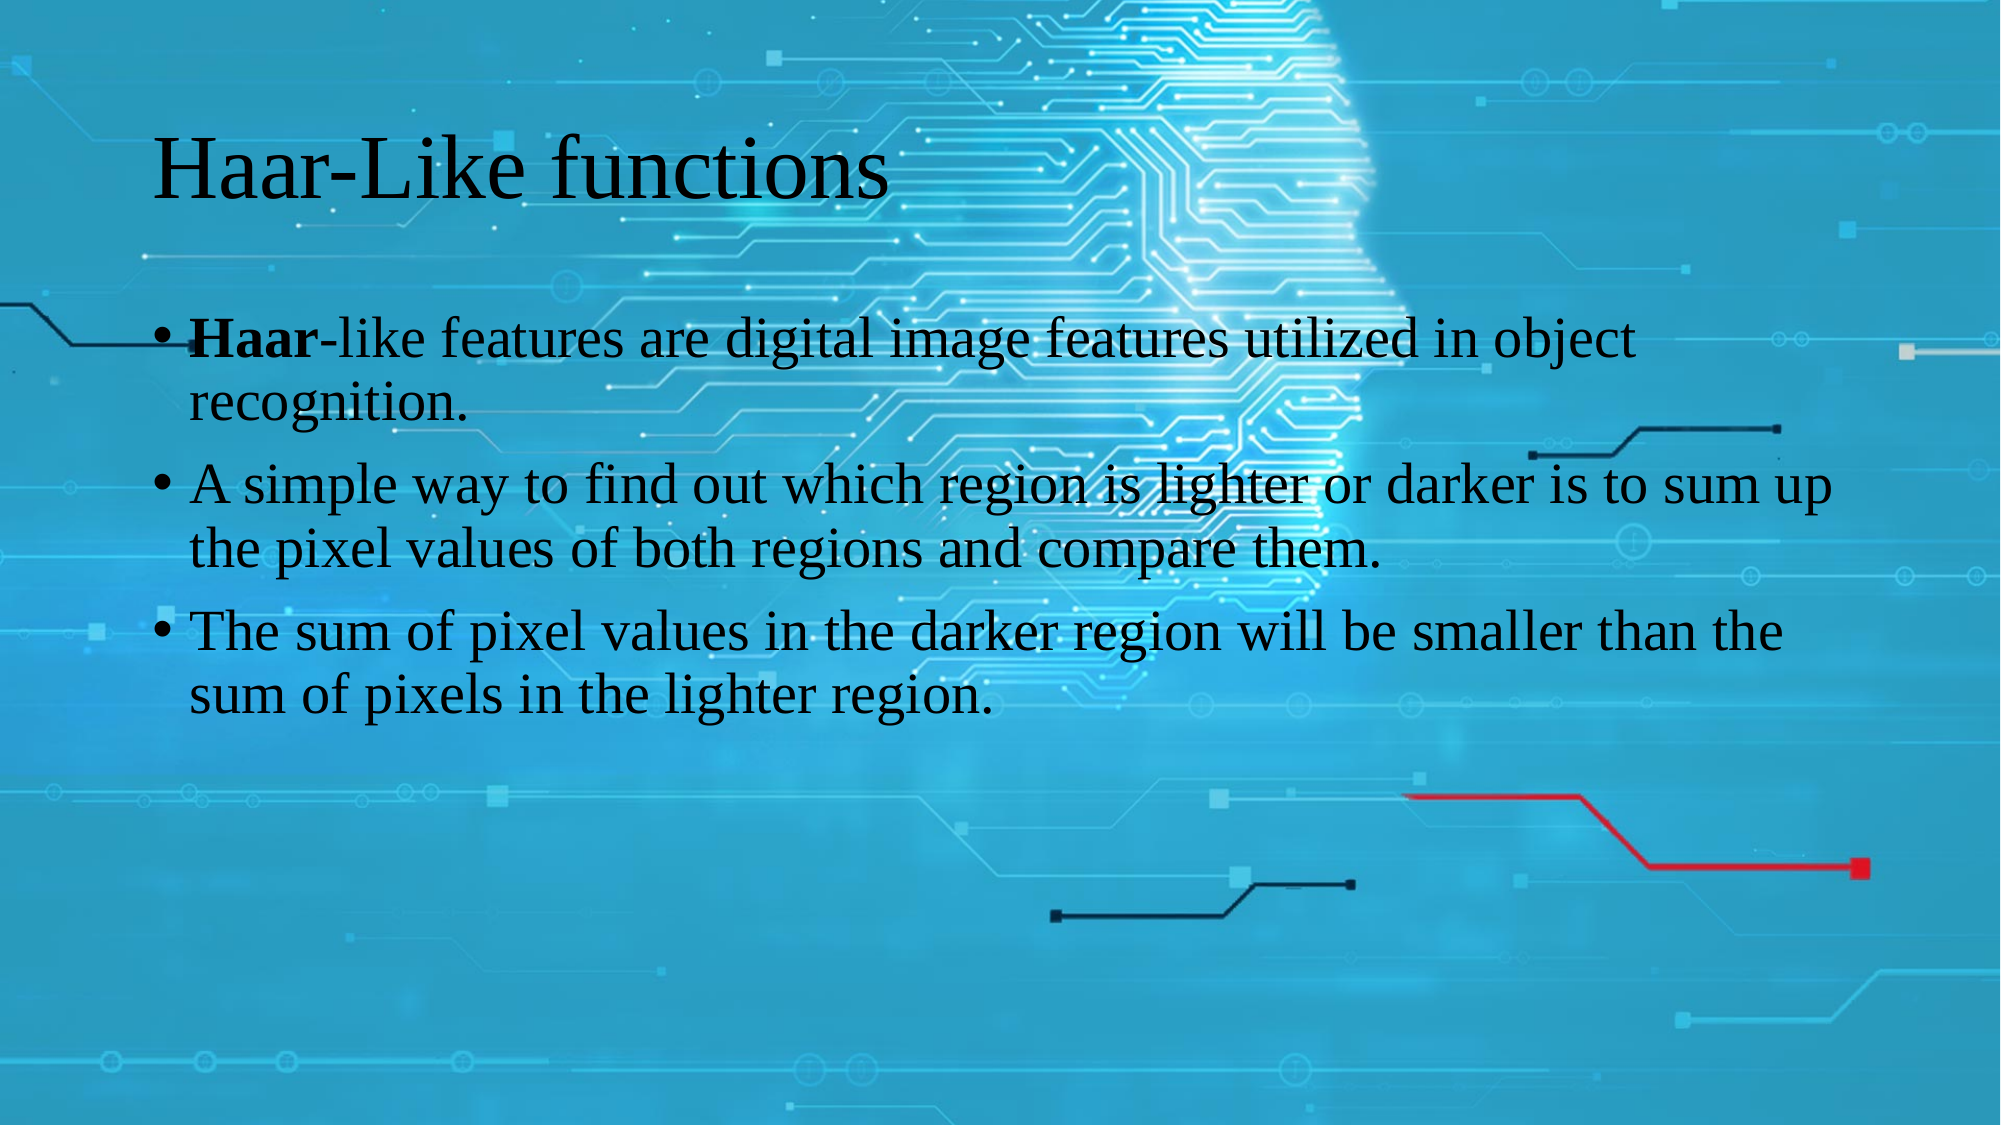

# Haar-Like functions
Haar-like features are digital image features utilized in object recognition.
A simple way to find out which region is lighter or darker is to sum up the pixel values of both regions and compare them.
The sum of pixel values in the darker region will be smaller than the sum of pixels in the lighter region.